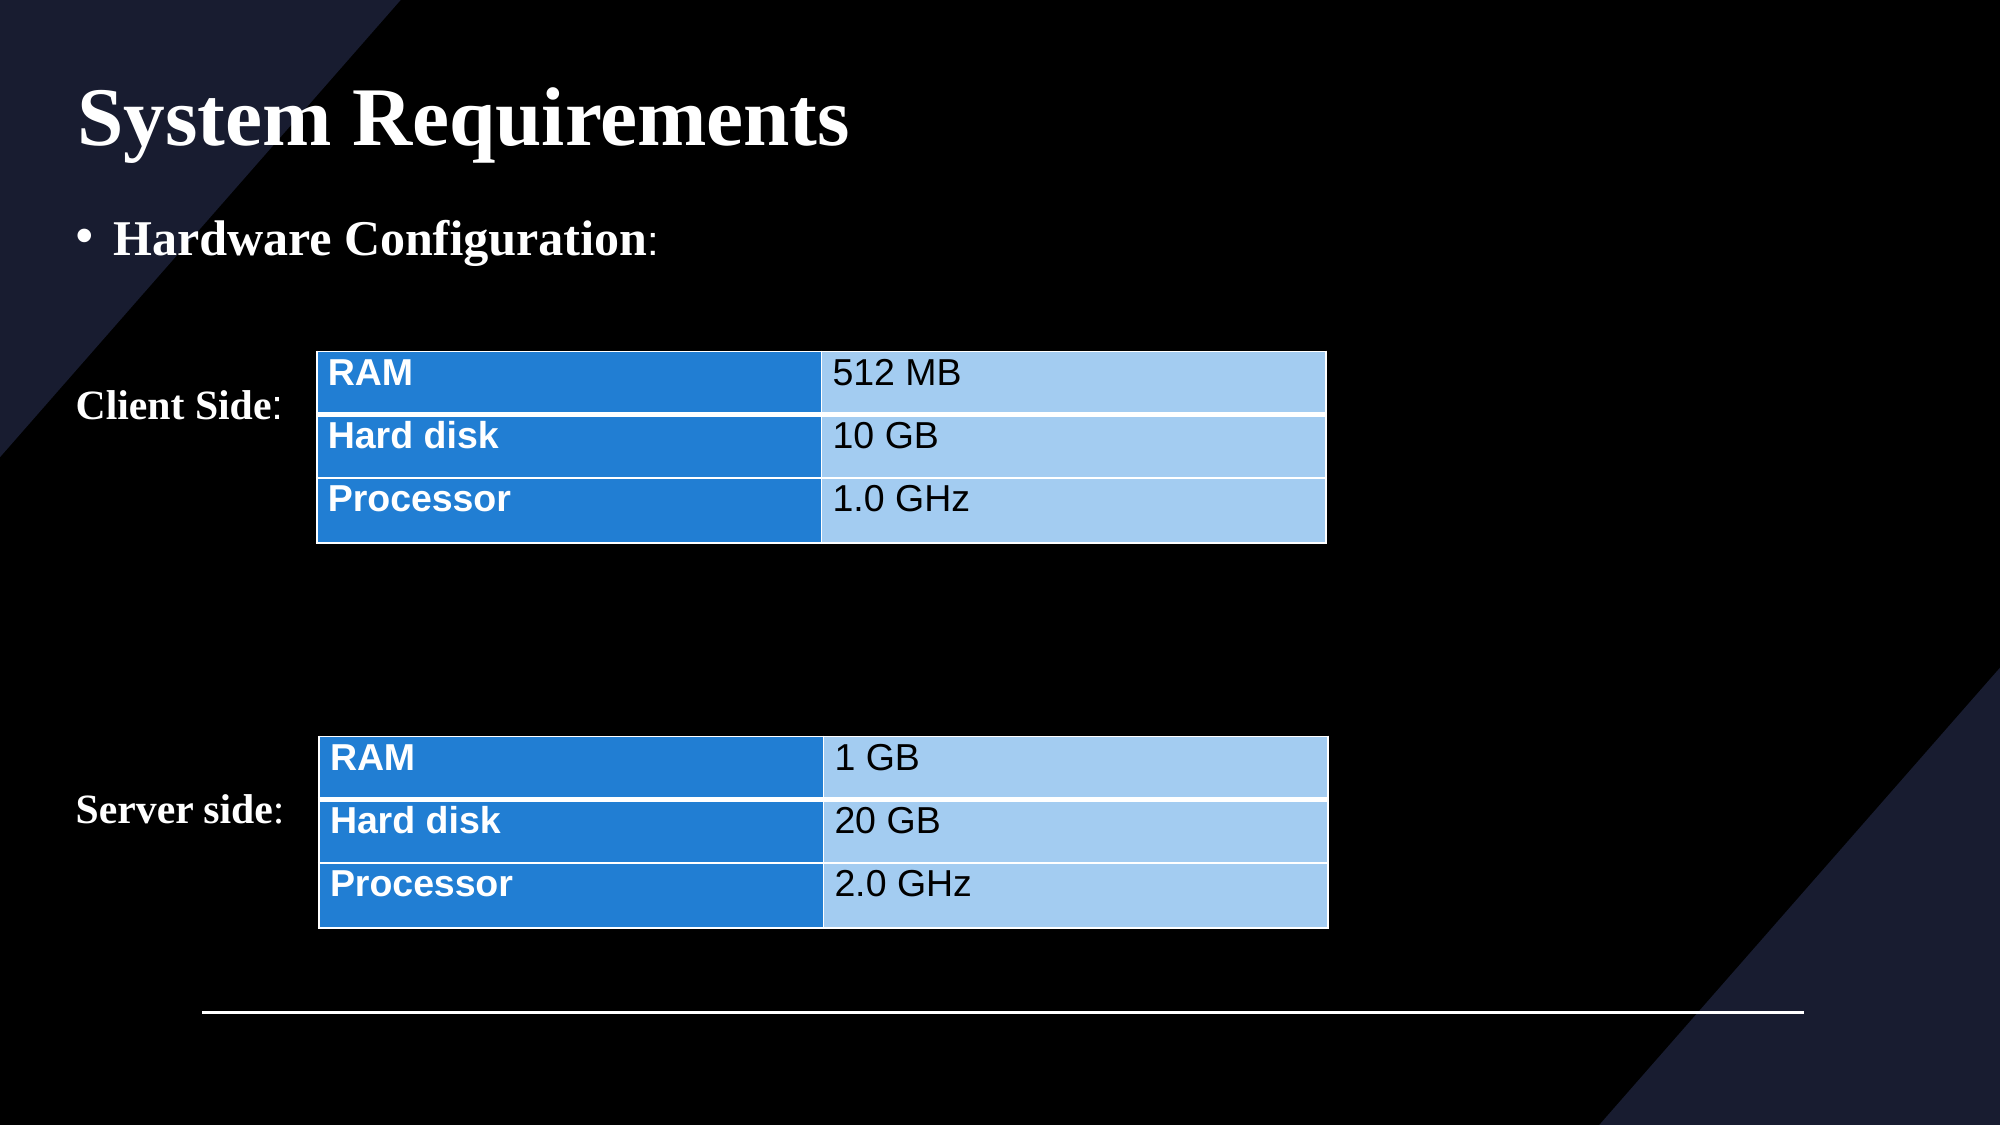

# System Requirements
Hardware Configuration:

Client Side:

Server side:

| RAM | 512 MB |
| --- | --- |
| Hard disk | 10 GB |
| Processor | 1.0 GHz |

| RAM | 1 GB |
| --- | --- |
| Hard disk | 20 GB |
| Processor | 2.0 GHz |